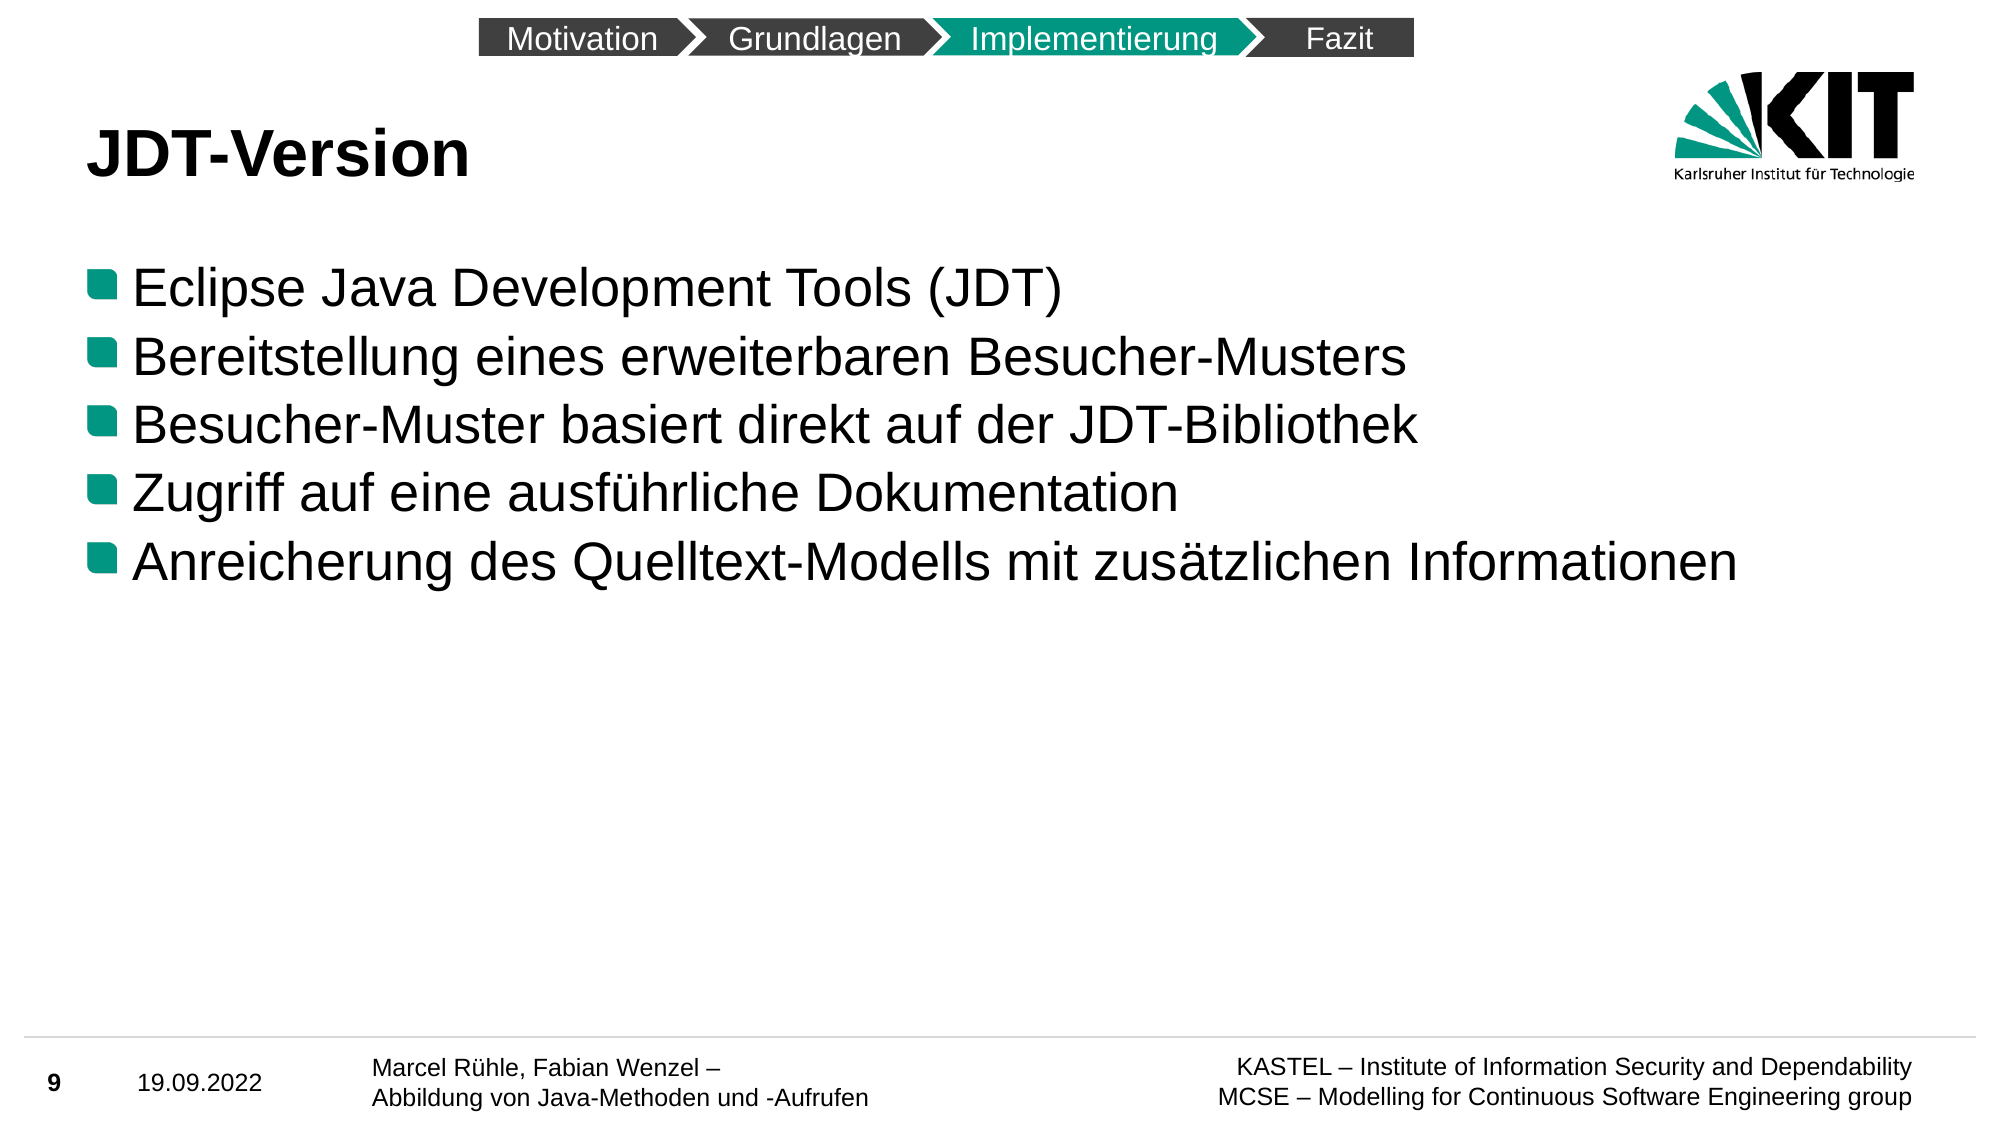

Fazit
Motivation
Implementierung
Grundlagen
# JDT-Version
Eclipse Java Development Tools (JDT)
Bereitstellung eines erweiterbaren Besucher-Musters
Besucher-Muster basiert direkt auf der JDT-Bibliothek
Zugriff auf eine ausführliche Dokumentation
Anreicherung des Quelltext-Modells mit zusätzlichen Informationen

9
19.09.2022